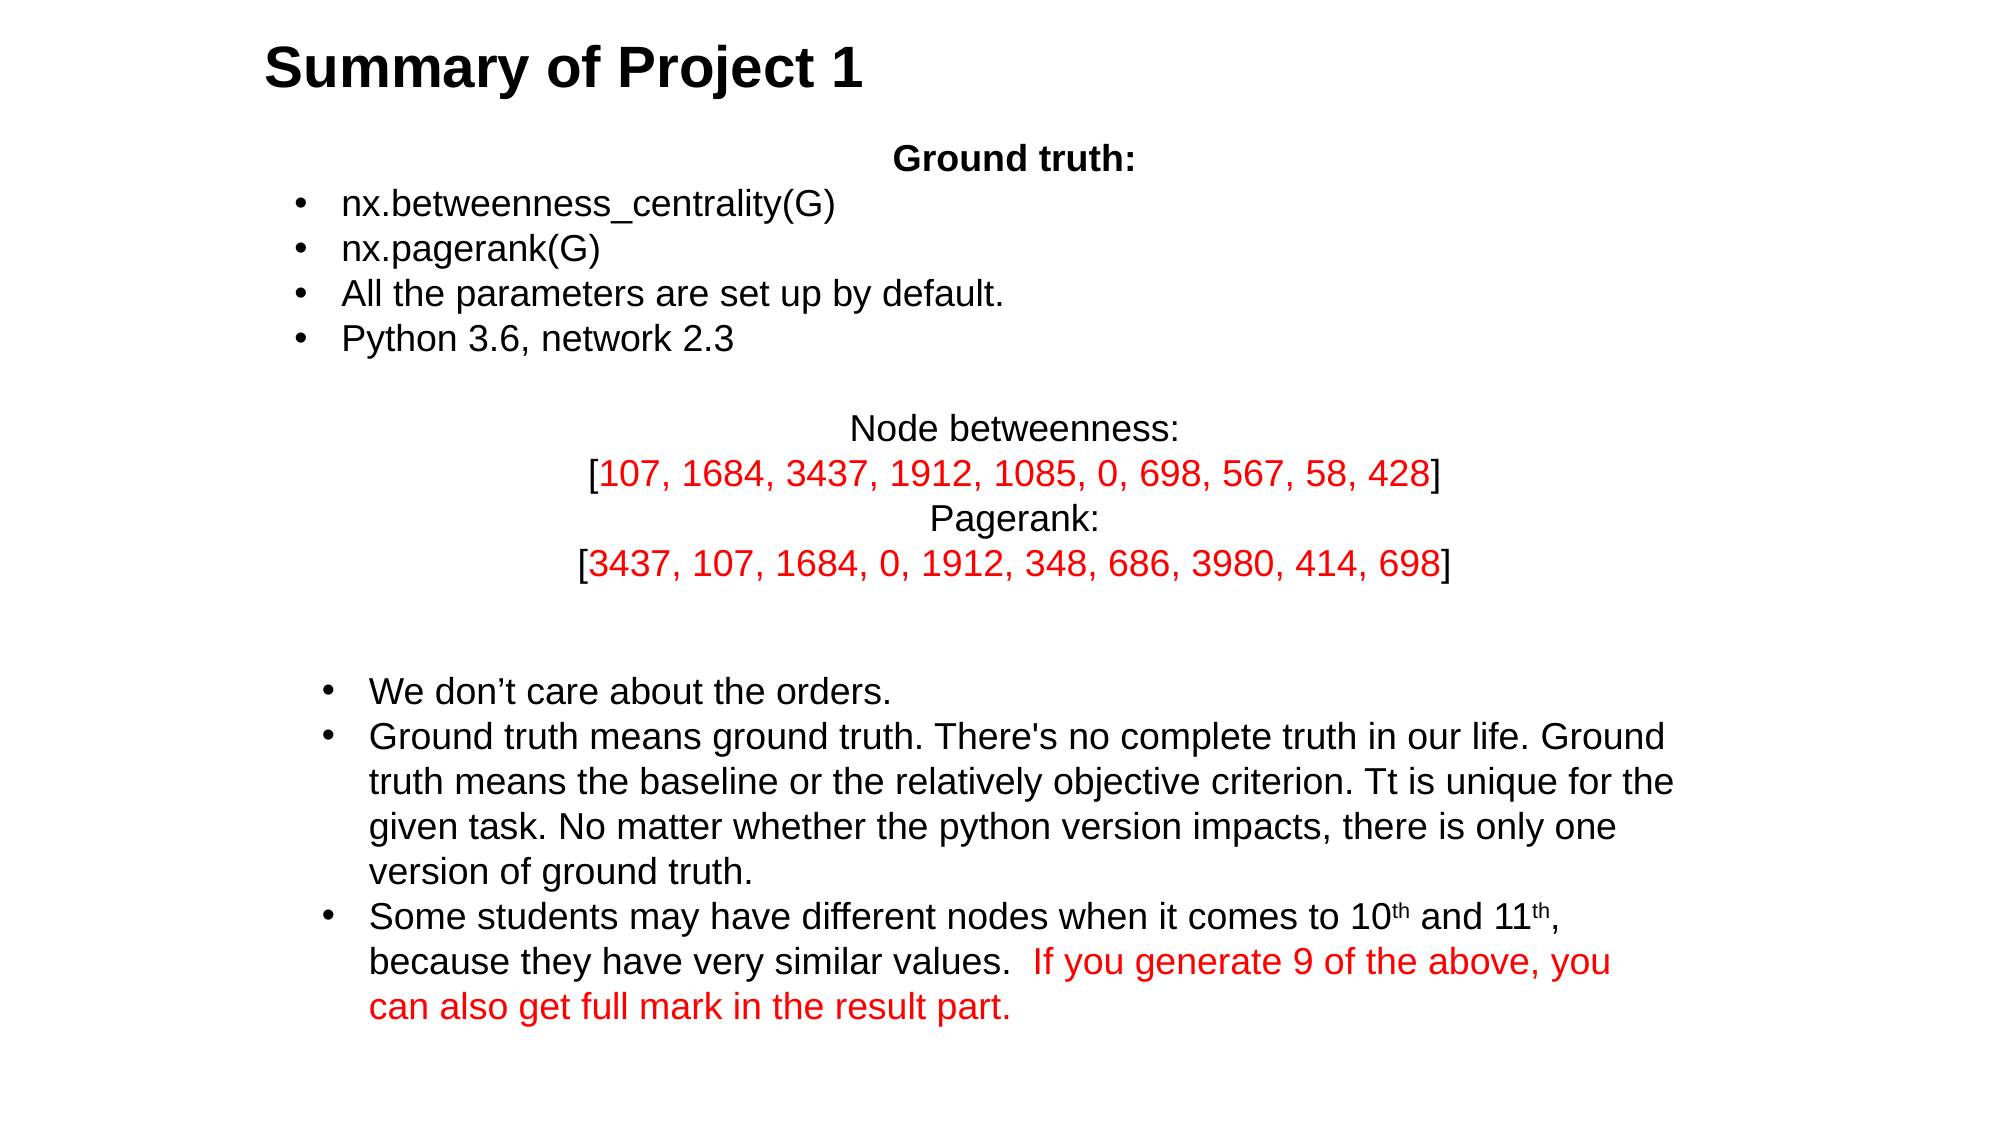

# Summary of Project 1
Ground truth:
nx.betweenness_centrality(G)
nx.pagerank(G)
All the parameters are set up by default.
Python 3.6, network 2.3

Node betweenness:
[107, 1684, 3437, 1912, 1085, 0, 698, 567, 58, 428]
Pagerank:
[3437, 107, 1684, 0, 1912, 348, 686, 3980, 414, 698]

We don’t care about the orders.
Ground truth means ground truth. There's no complete truth in our life. Ground truth means the baseline or the relatively objective criterion. Tt is unique for the given task. No matter whether the python version impacts, there is only one version of ground truth.
Some students may have different nodes when it comes to 10th and 11th, because they have very similar values.  If you generate 9 of the above, you can also get full mark in the result part.